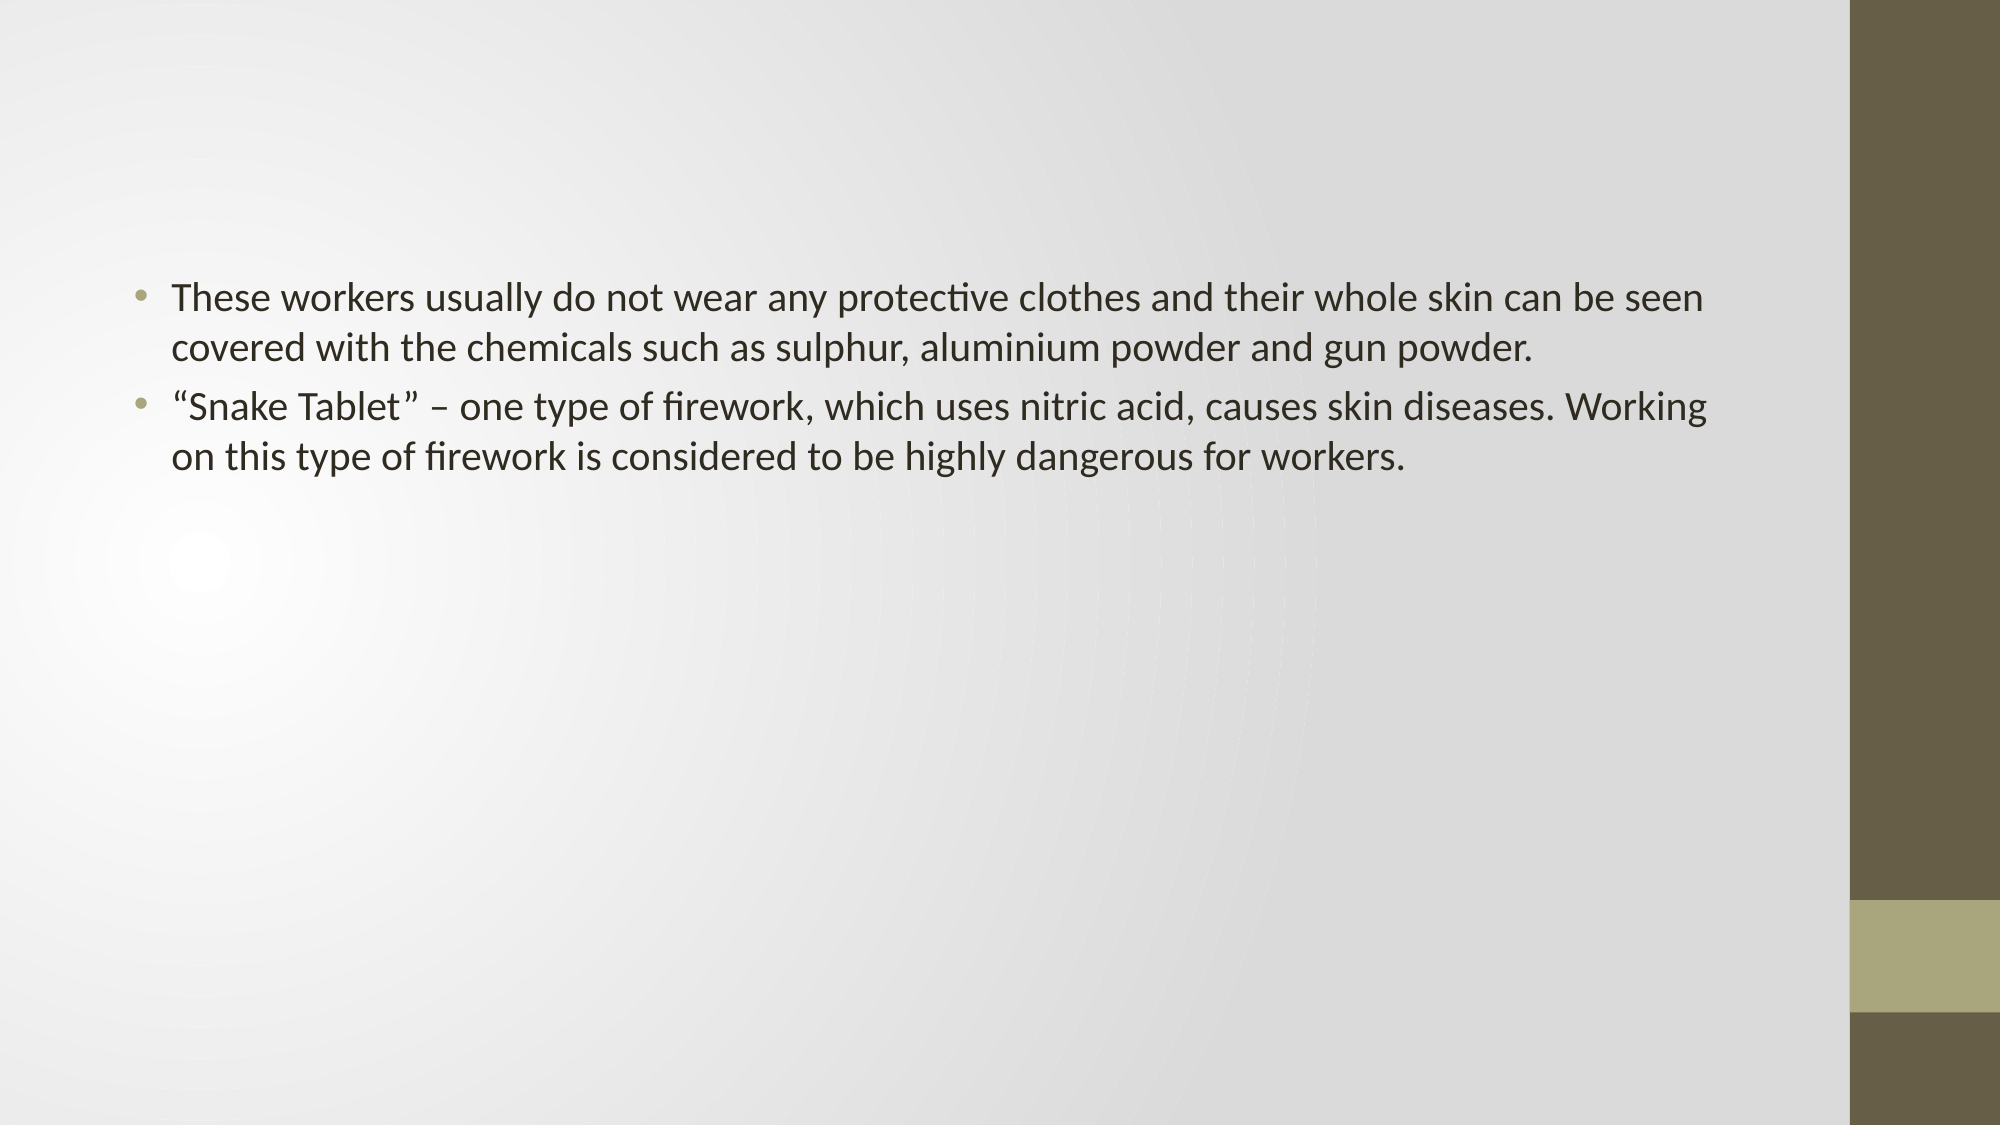

These workers usually do not wear any protective clothes and their whole skin can be seen covered with the chemicals such as sulphur, aluminium powder and gun powder.
“Snake Tablet” – one type of firework, which uses nitric acid, causes skin diseases. Working on this type of firework is considered to be highly dangerous for workers.